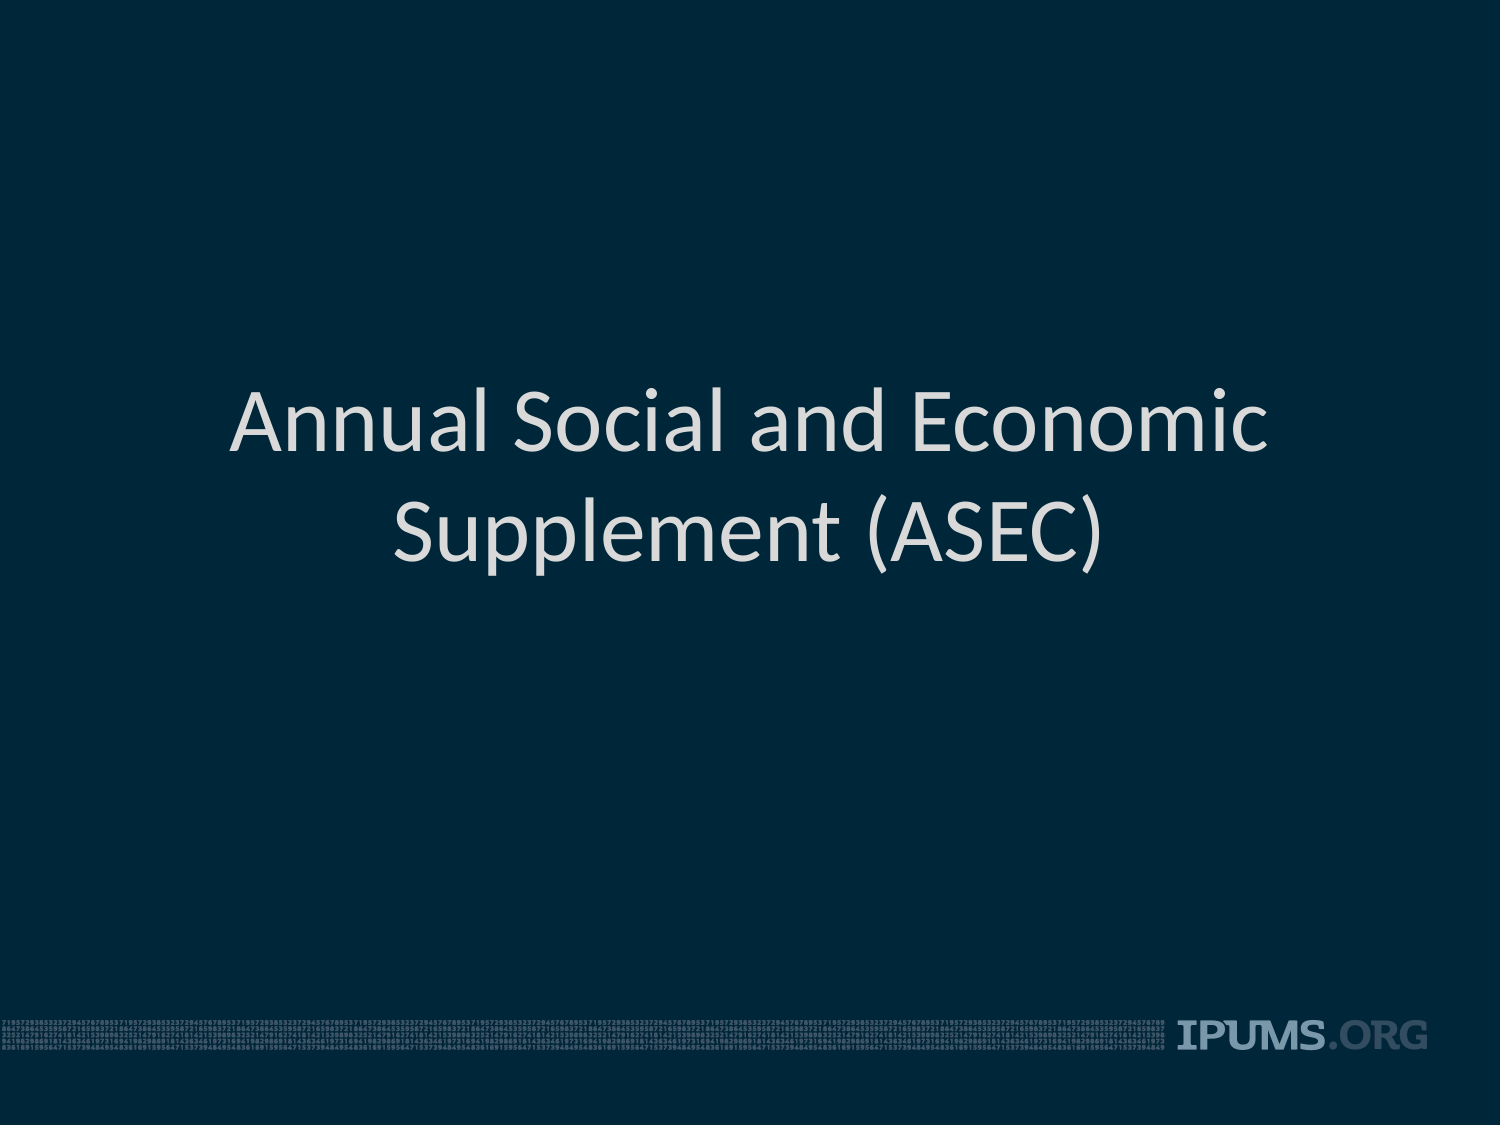

# Annual Social and Economic Supplement (ASEC)